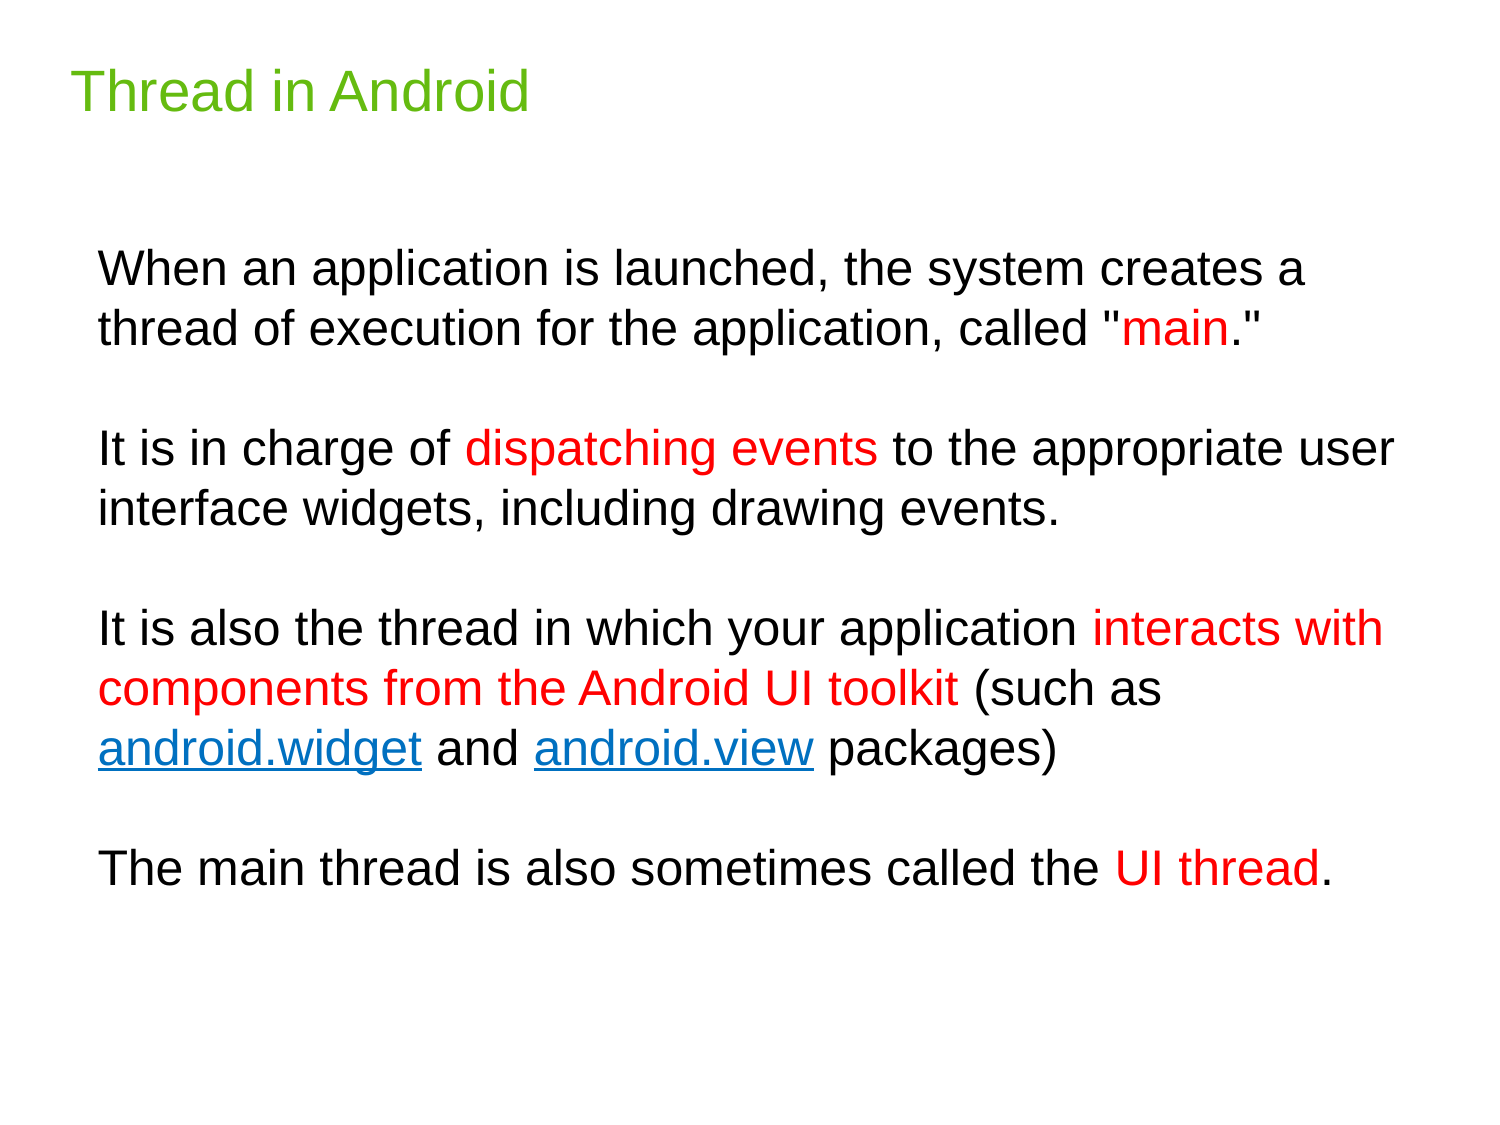

# Thread in Android
When an application is launched, the system creates a thread of execution for the application, called "main."

It is in charge of dispatching events to the appropriate user interface widgets, including drawing events.

It is also the thread in which your application interacts with components from the Android UI toolkit (such as android.widget and android.view packages)

The main thread is also sometimes called the UI thread.